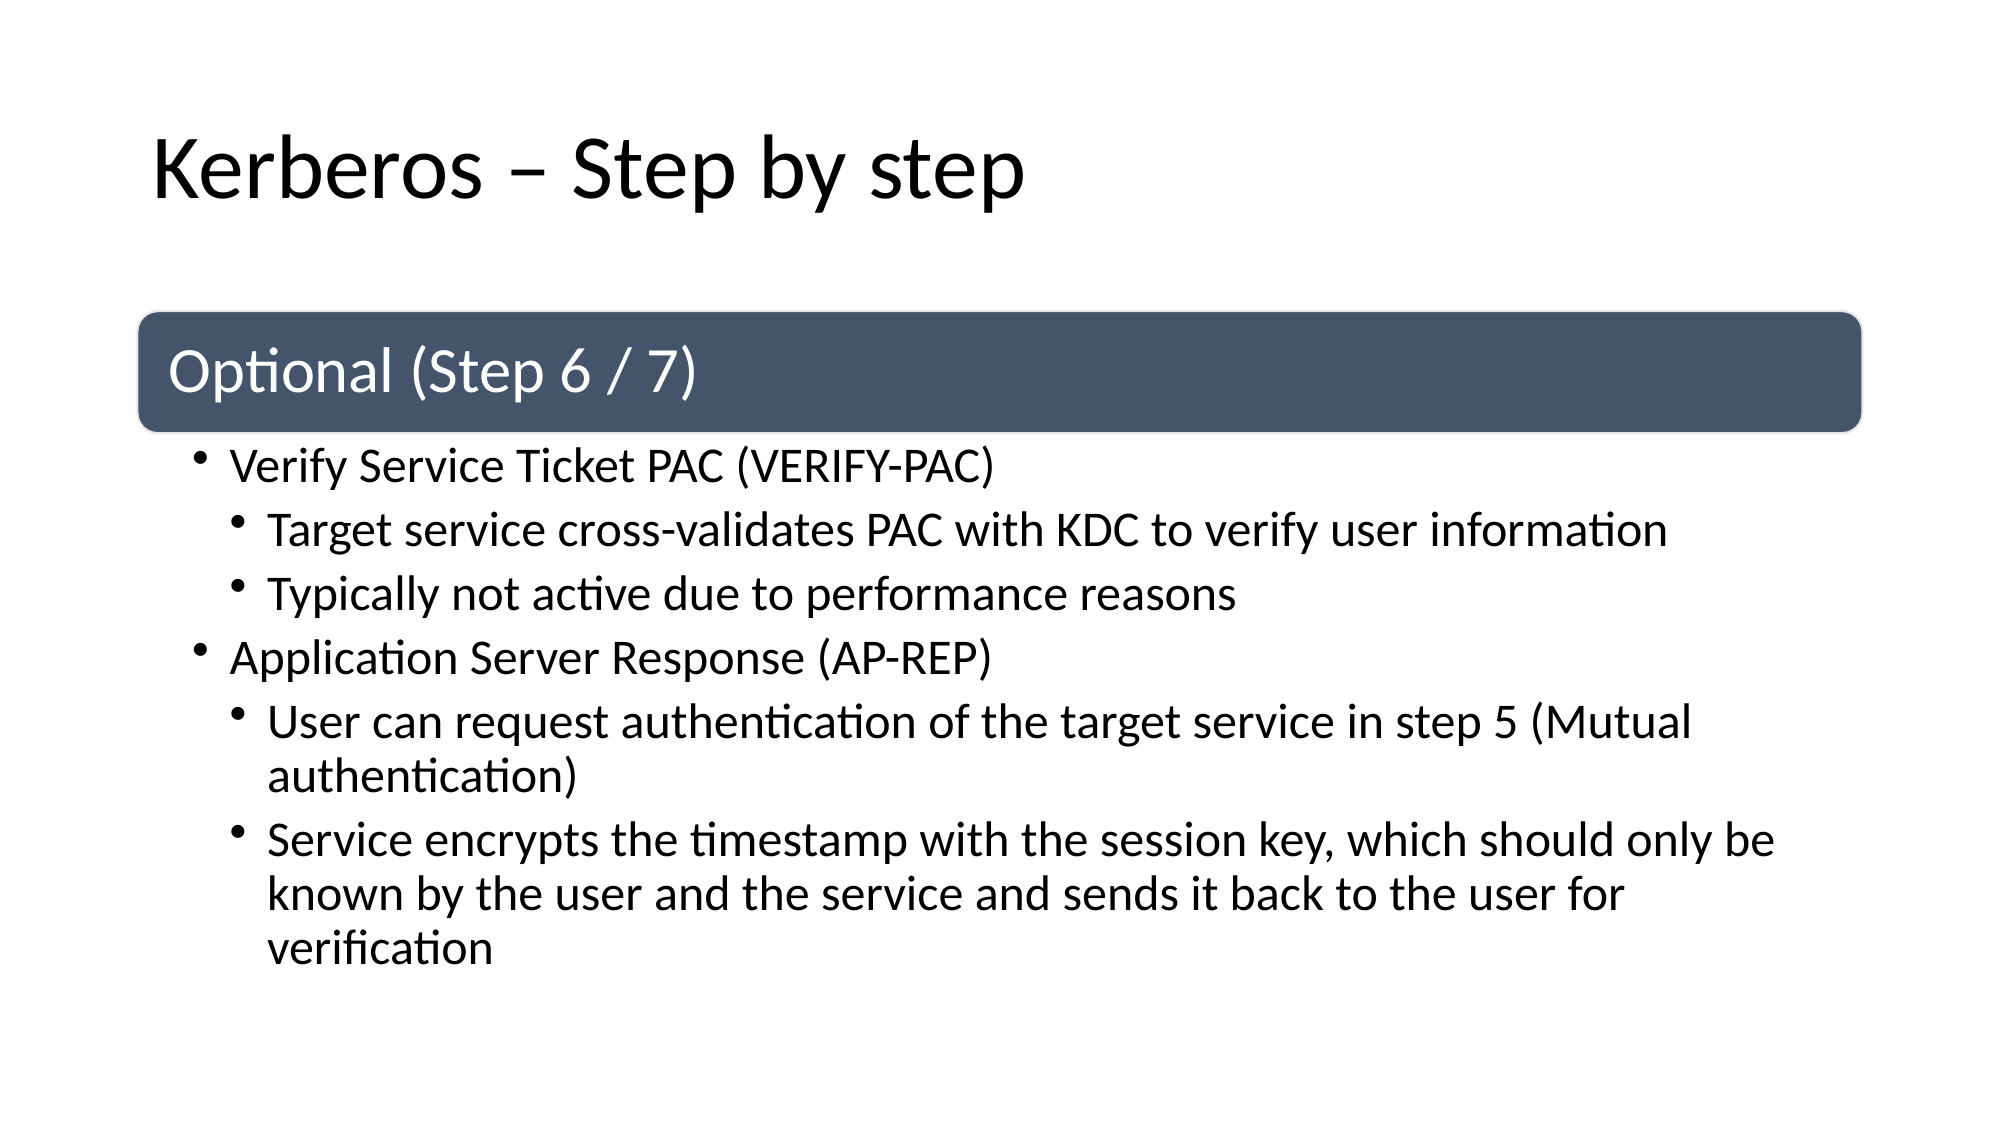

# Kerberos – Step by step
Optional (Step 6 / 7)
Verify Service Ticket PAC (VERIFY-PAC)
Target service cross-validates PAC with KDC to verify user information
Typically not active due to performance reasons
Application Server Response (AP-REP)
User can request authentication of the target service in step 5 (Mutual authentication)
Service encrypts the timestamp with the session key, which should only be known by the user and the service and sends it back to the user for verification